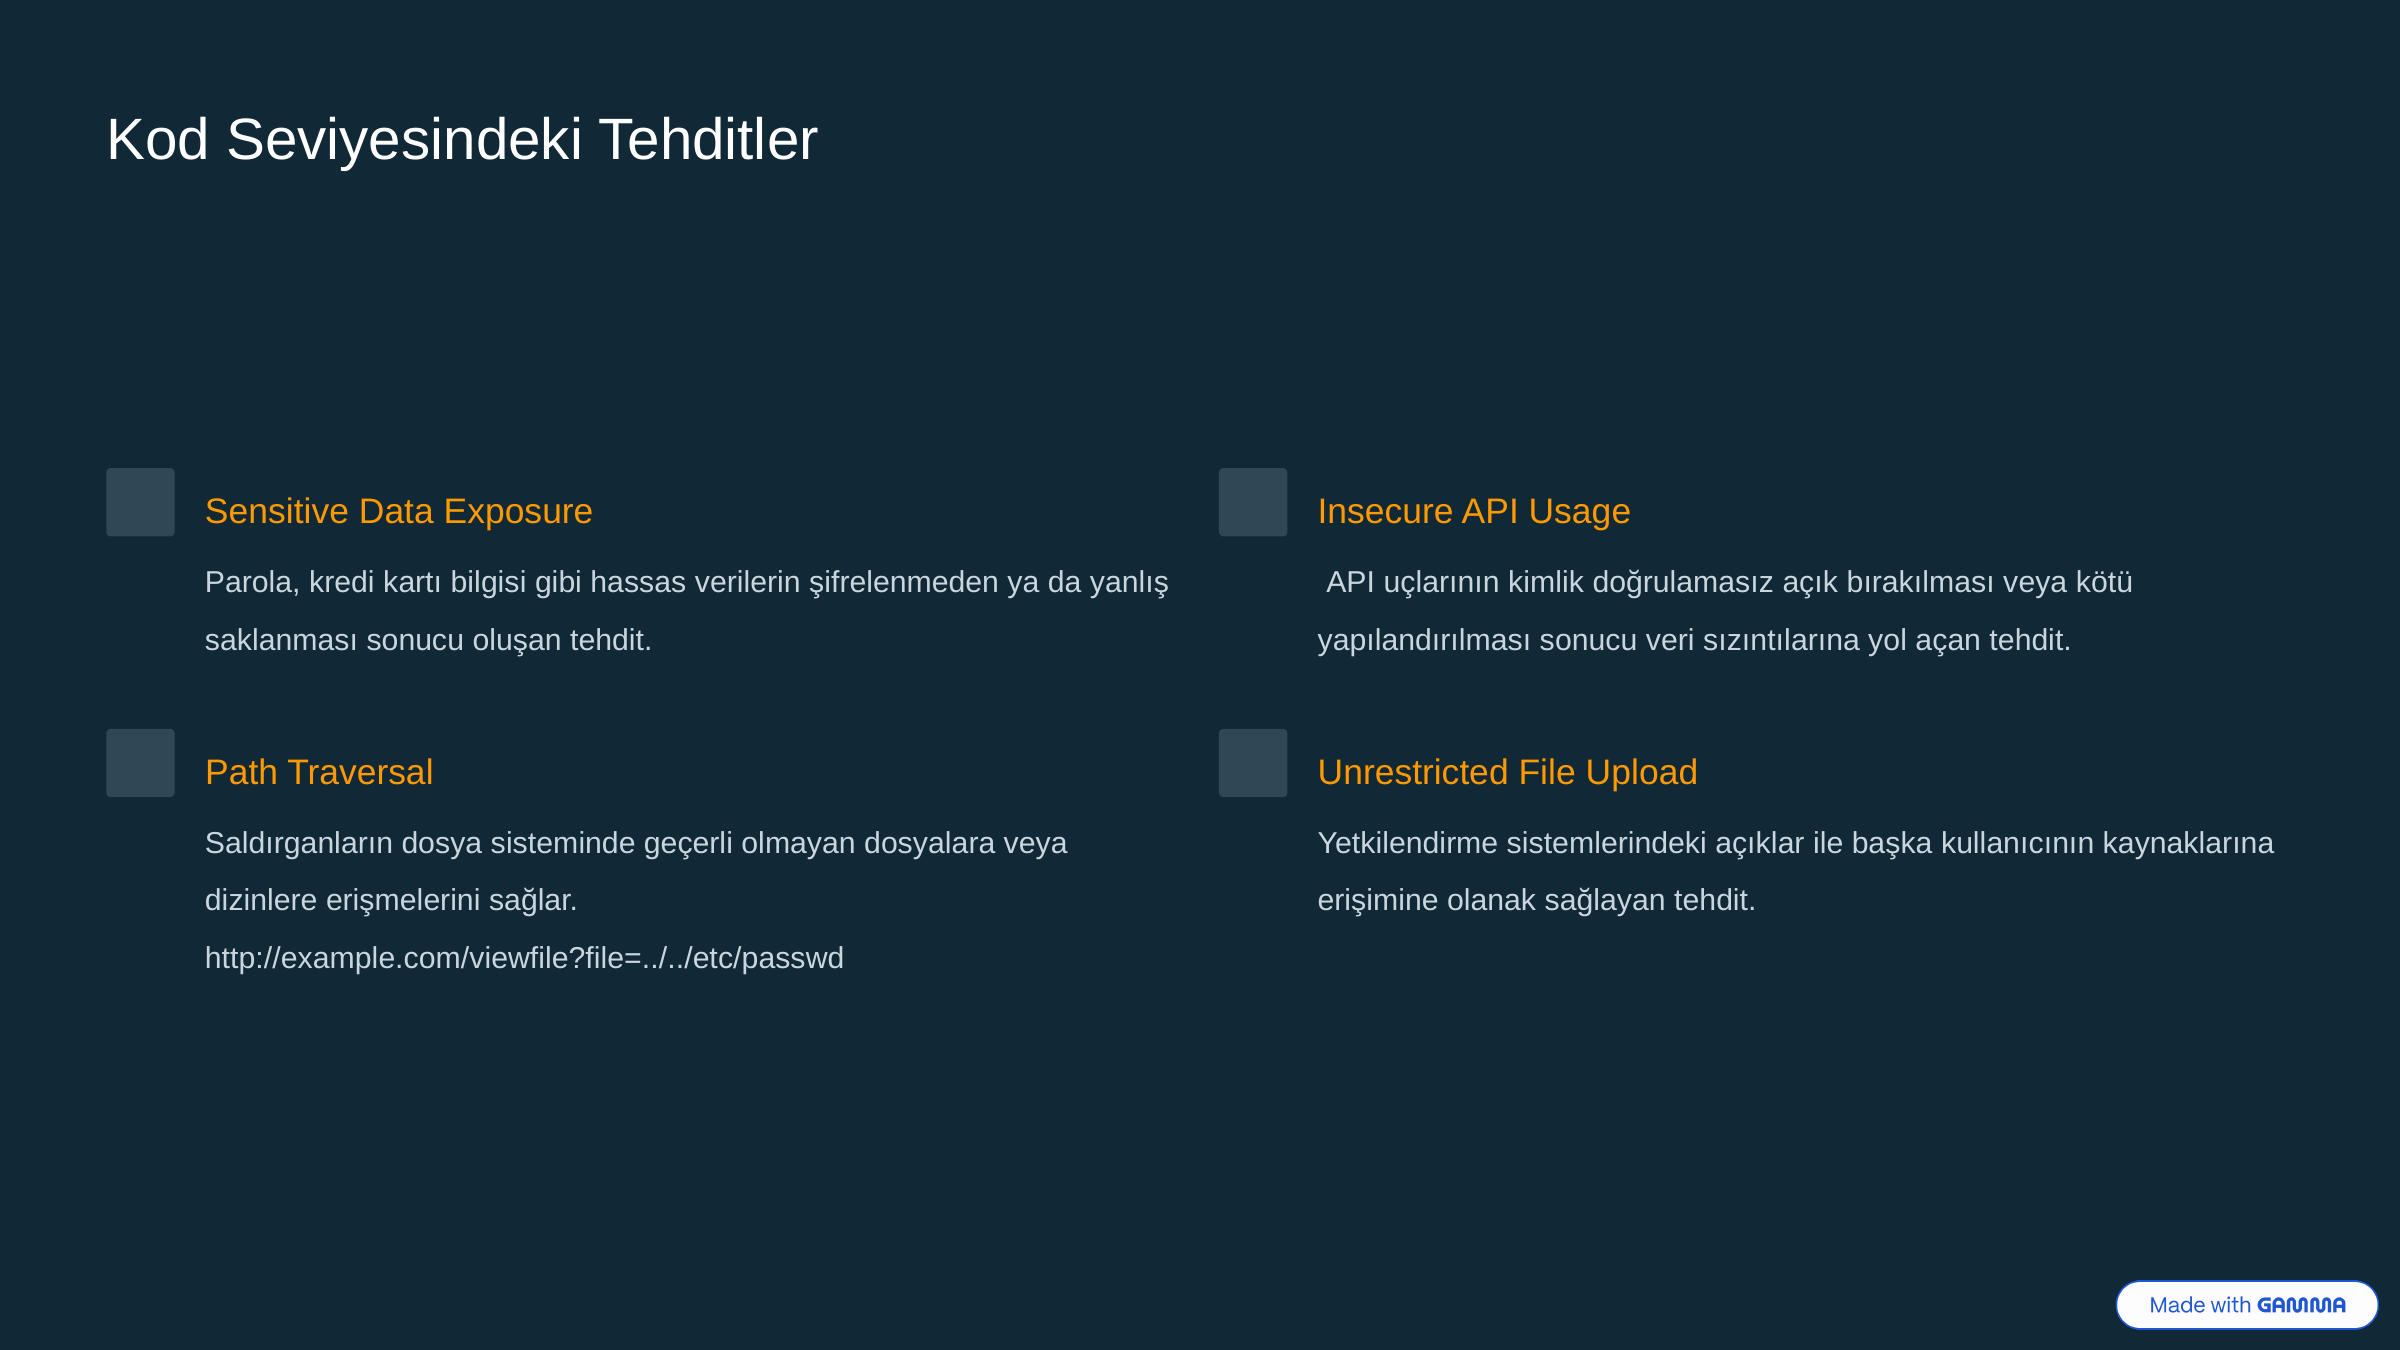

Kod Seviyesindeki Tehditler

Sensitive Data Exposure
Insecure API Usage
Parola, kredi kartı bilgisi gibi hassas verilerin şifrelenmeden ya da yanlış saklanması sonucu oluşan tehdit.
 API uçlarının kimlik doğrulamasız açık bırakılması veya kötü yapılandırılması sonucu veri sızıntılarına yol açan tehdit.

Path Traversal
Unrestricted File Upload
Saldırganların dosya sisteminde geçerli olmayan dosyalara veya dizinlere erişmelerini sağlar.
Yetkilendirme sistemlerindeki açıklar ile başka kullanıcının kaynaklarına erişimine olanak sağlayan tehdit.
http://example.com/viewfile?file=../../etc/passwd